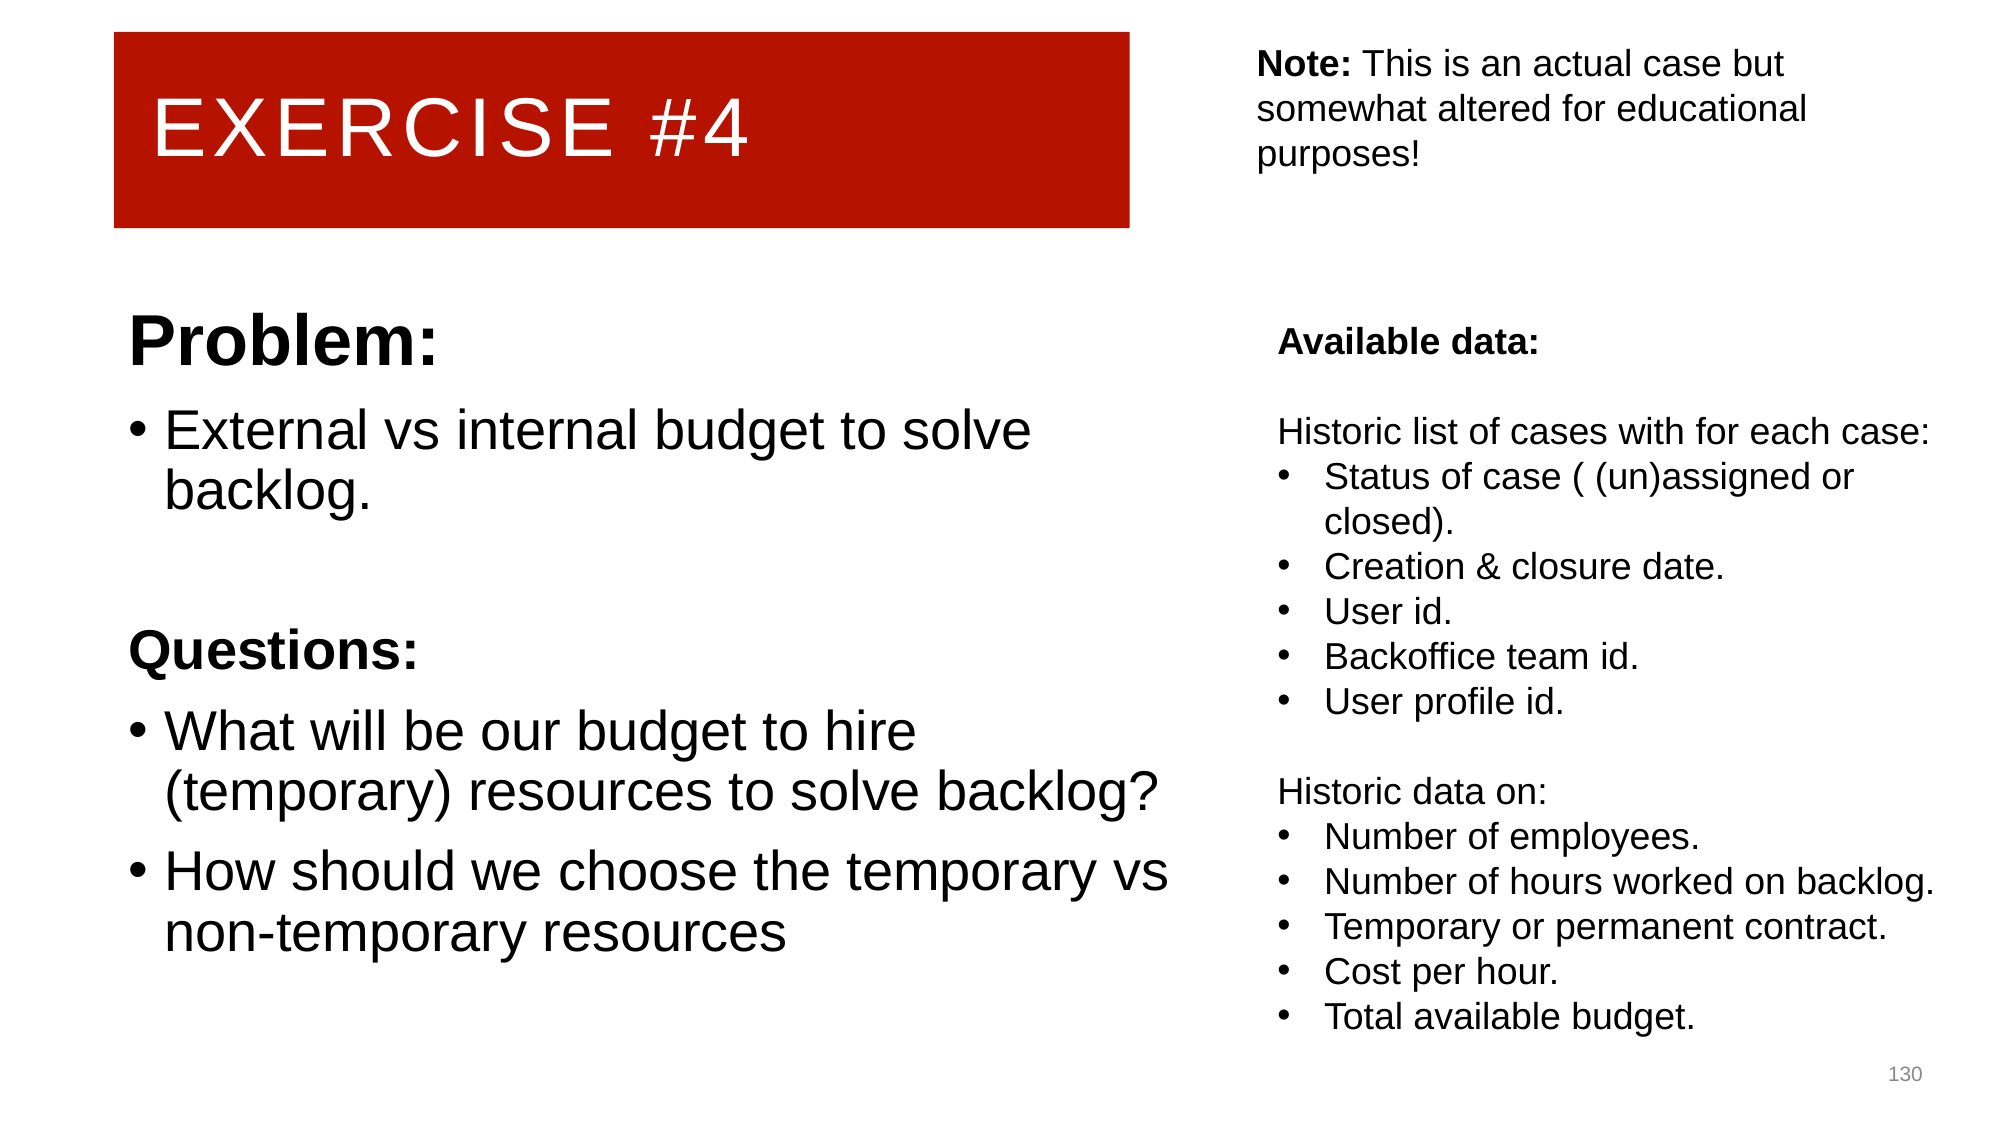

# Exercise #4
Note: This is an actual case but somewhat altered for educational purposes!
Problem:
External vs internal budget to solve backlog.

Questions:
What will be our budget to hire (temporary) resources to solve backlog?
How should we choose the temporary vs non-temporary resources
Available data:

Historic list of cases with for each case:
Status of case ( (un)assigned or closed).
Creation & closure date.
User id.
Backoffice team id.
User profile id.

Historic data on:
Number of employees.
Number of hours worked on backlog.
Temporary or permanent contract.
Cost per hour.
Total available budget.
130